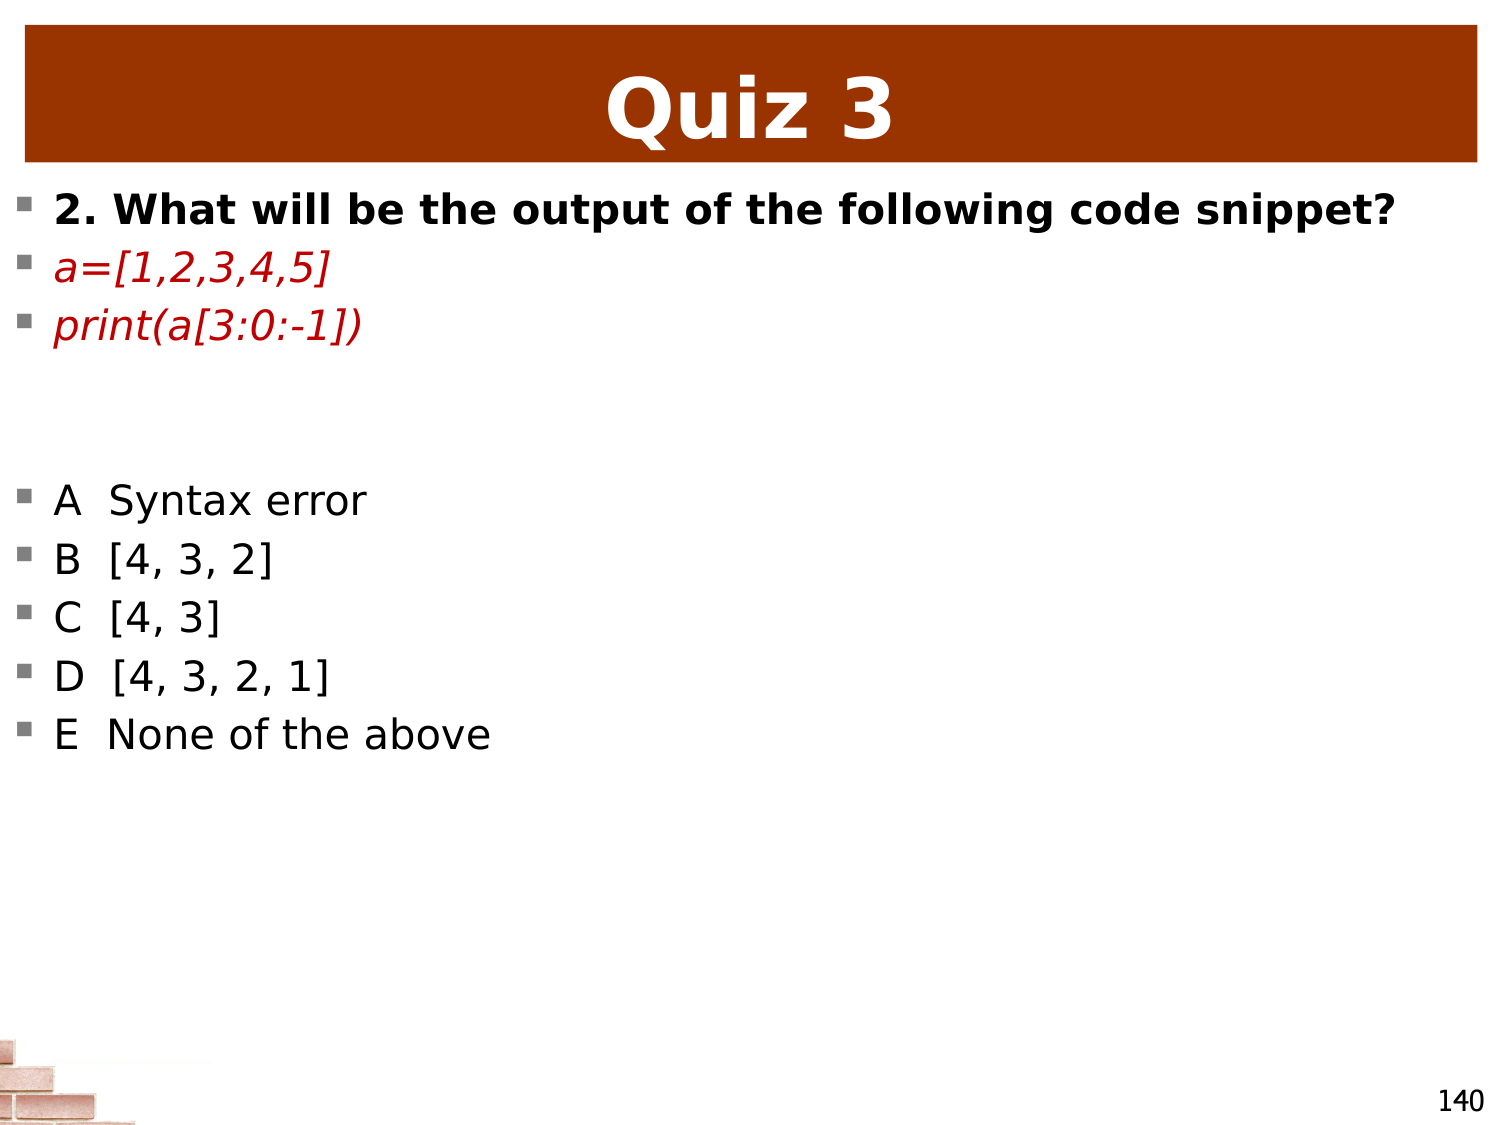

# Quiz 3
2. What will be the output of the following code snippet?
a=[1,2,3,4,5]
print(a[3:0:-1])

A  Syntax error
B  [4, 3, 2]
C  [4, 3]
D  [4, 3, 2, 1]
E  None of the above
140